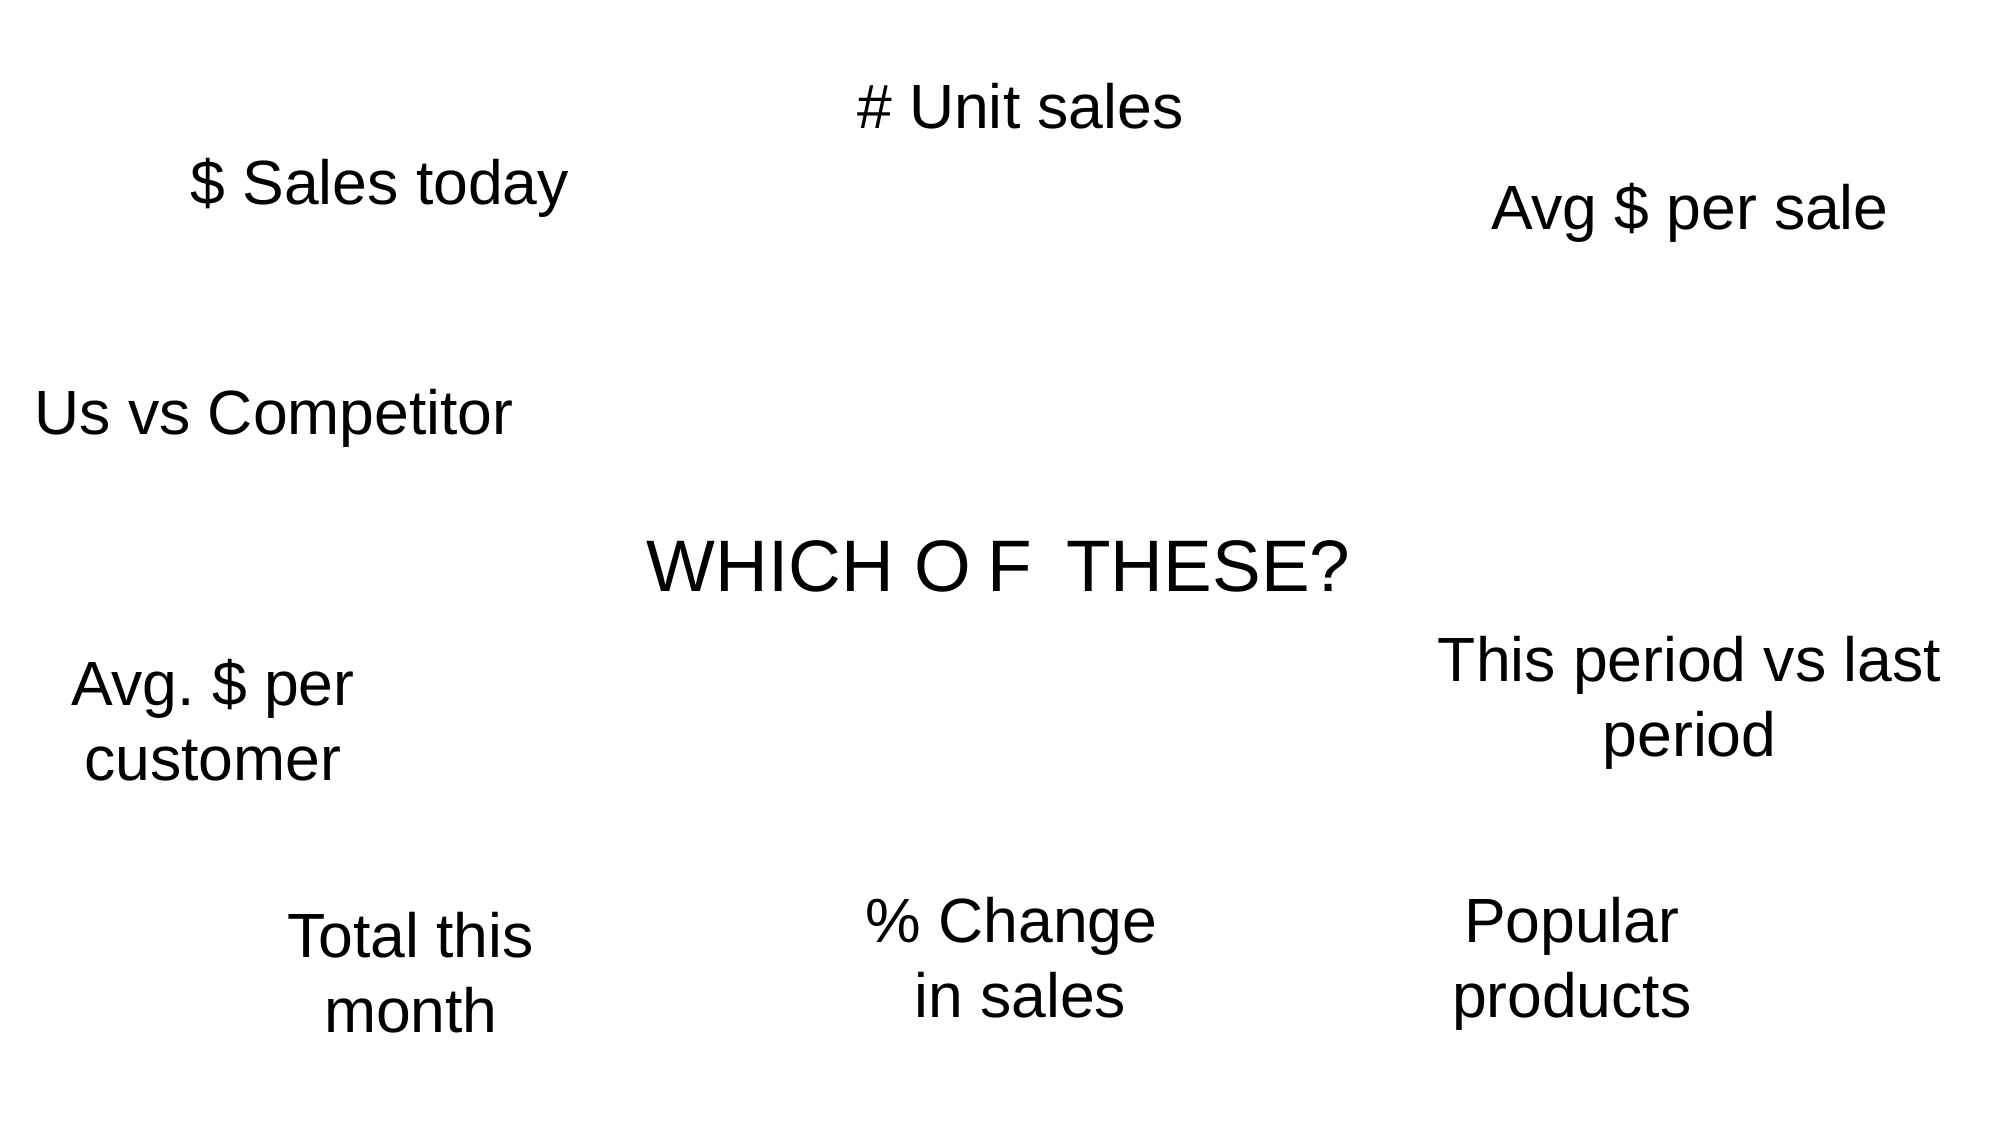

# Unit sales
$ Sales today
Avg $ per sale
Us vs Competitor
WHICH OF THESE?
This period vs last period
Avg. $ per customer
% Change
in sales
Popular products
Total this month